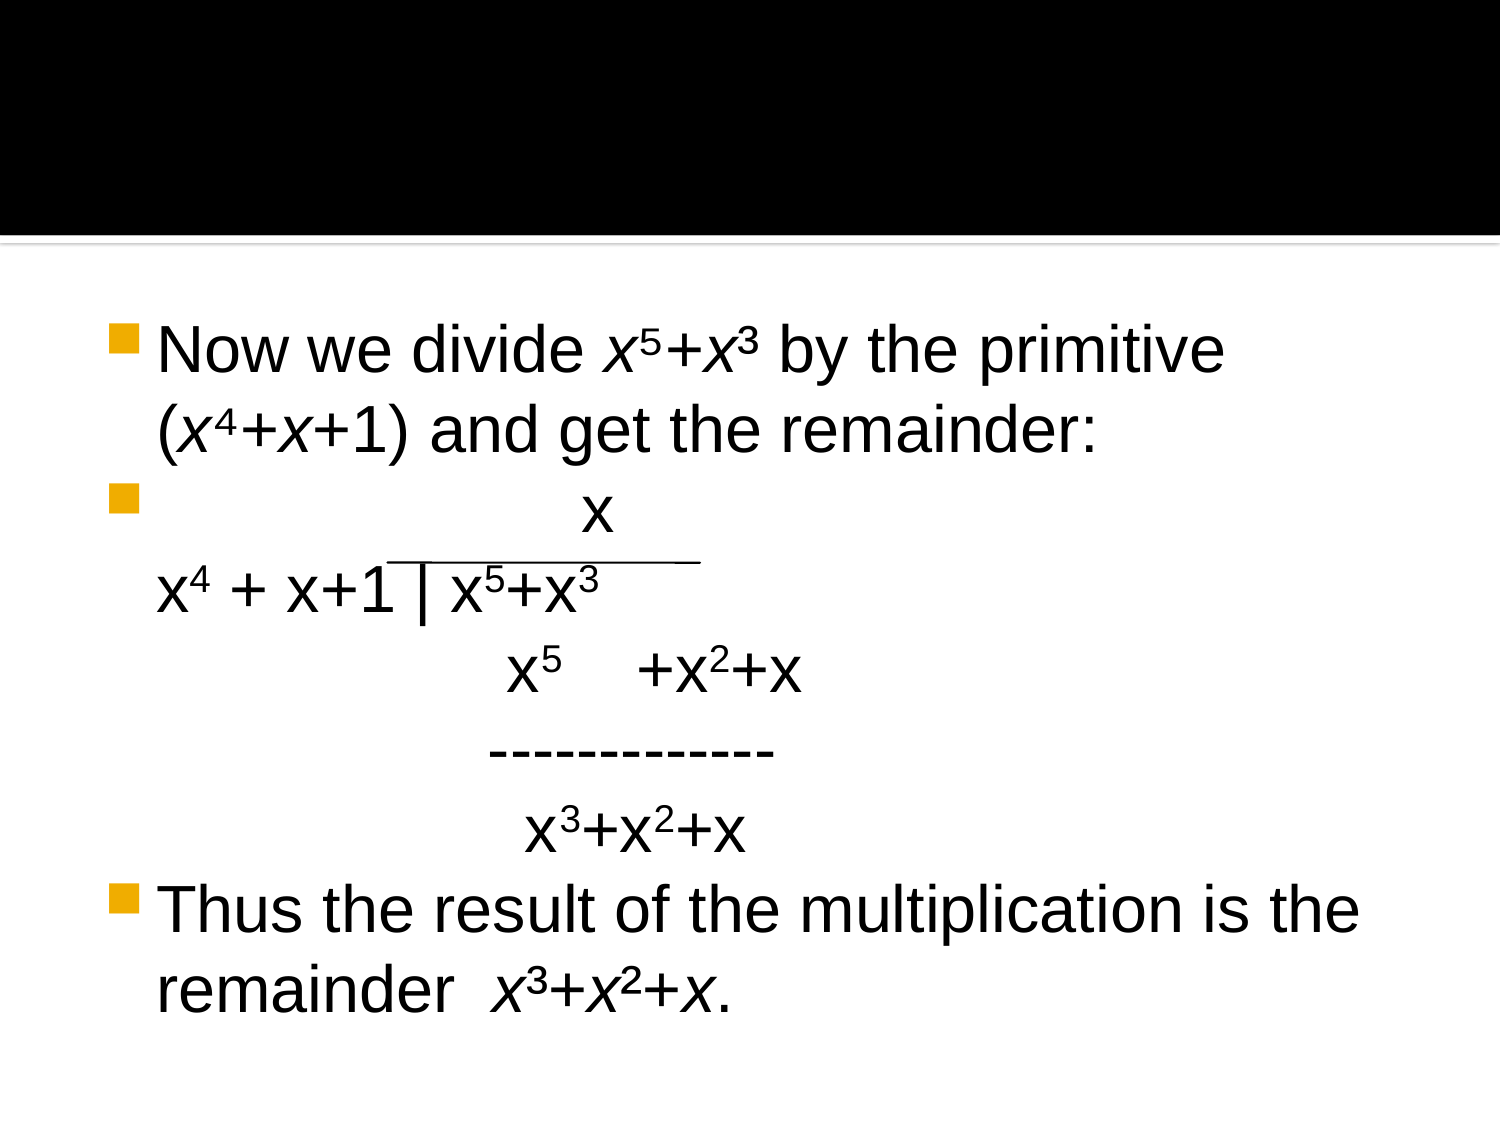

#
Now we divide x⁵+x³ by the primitive (x⁴+x+1) and get the remainder:
                       x
x4 + x+1 | x5+x3
                   x5    +x2+x
                  -------------
                    x3+x2+x
Thus the result of the multiplication is the remainder  x³+x²+x.